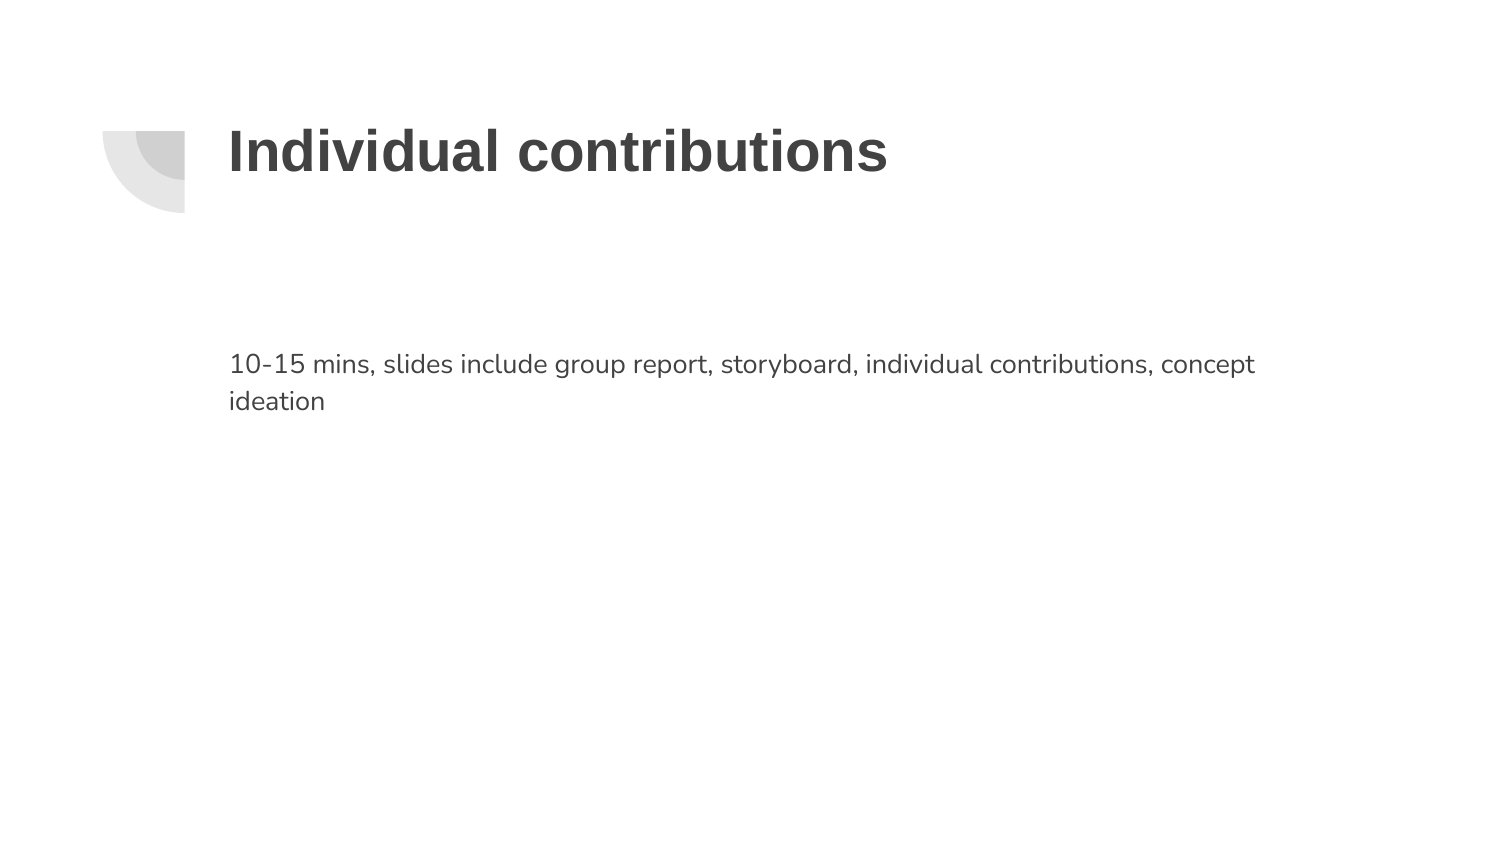

# Individual contributions
10-15 mins, slides include group report, storyboard, individual contributions, concept ideation